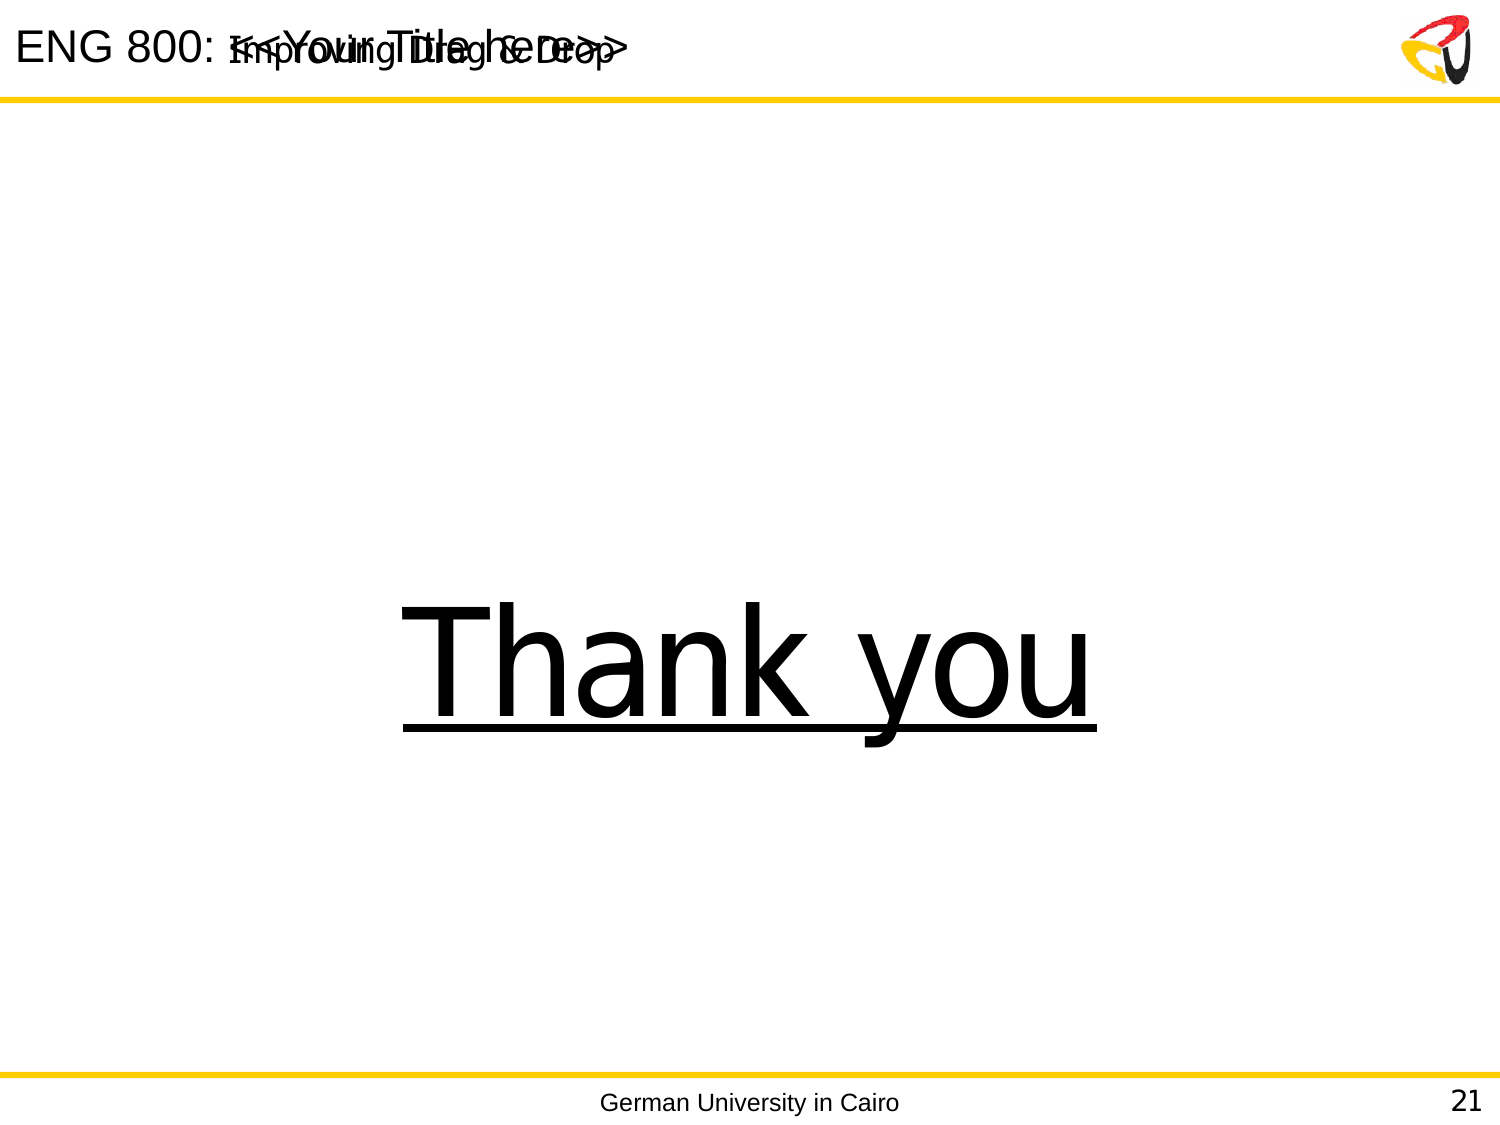

Improving Drag & Drop
# Thank you
21